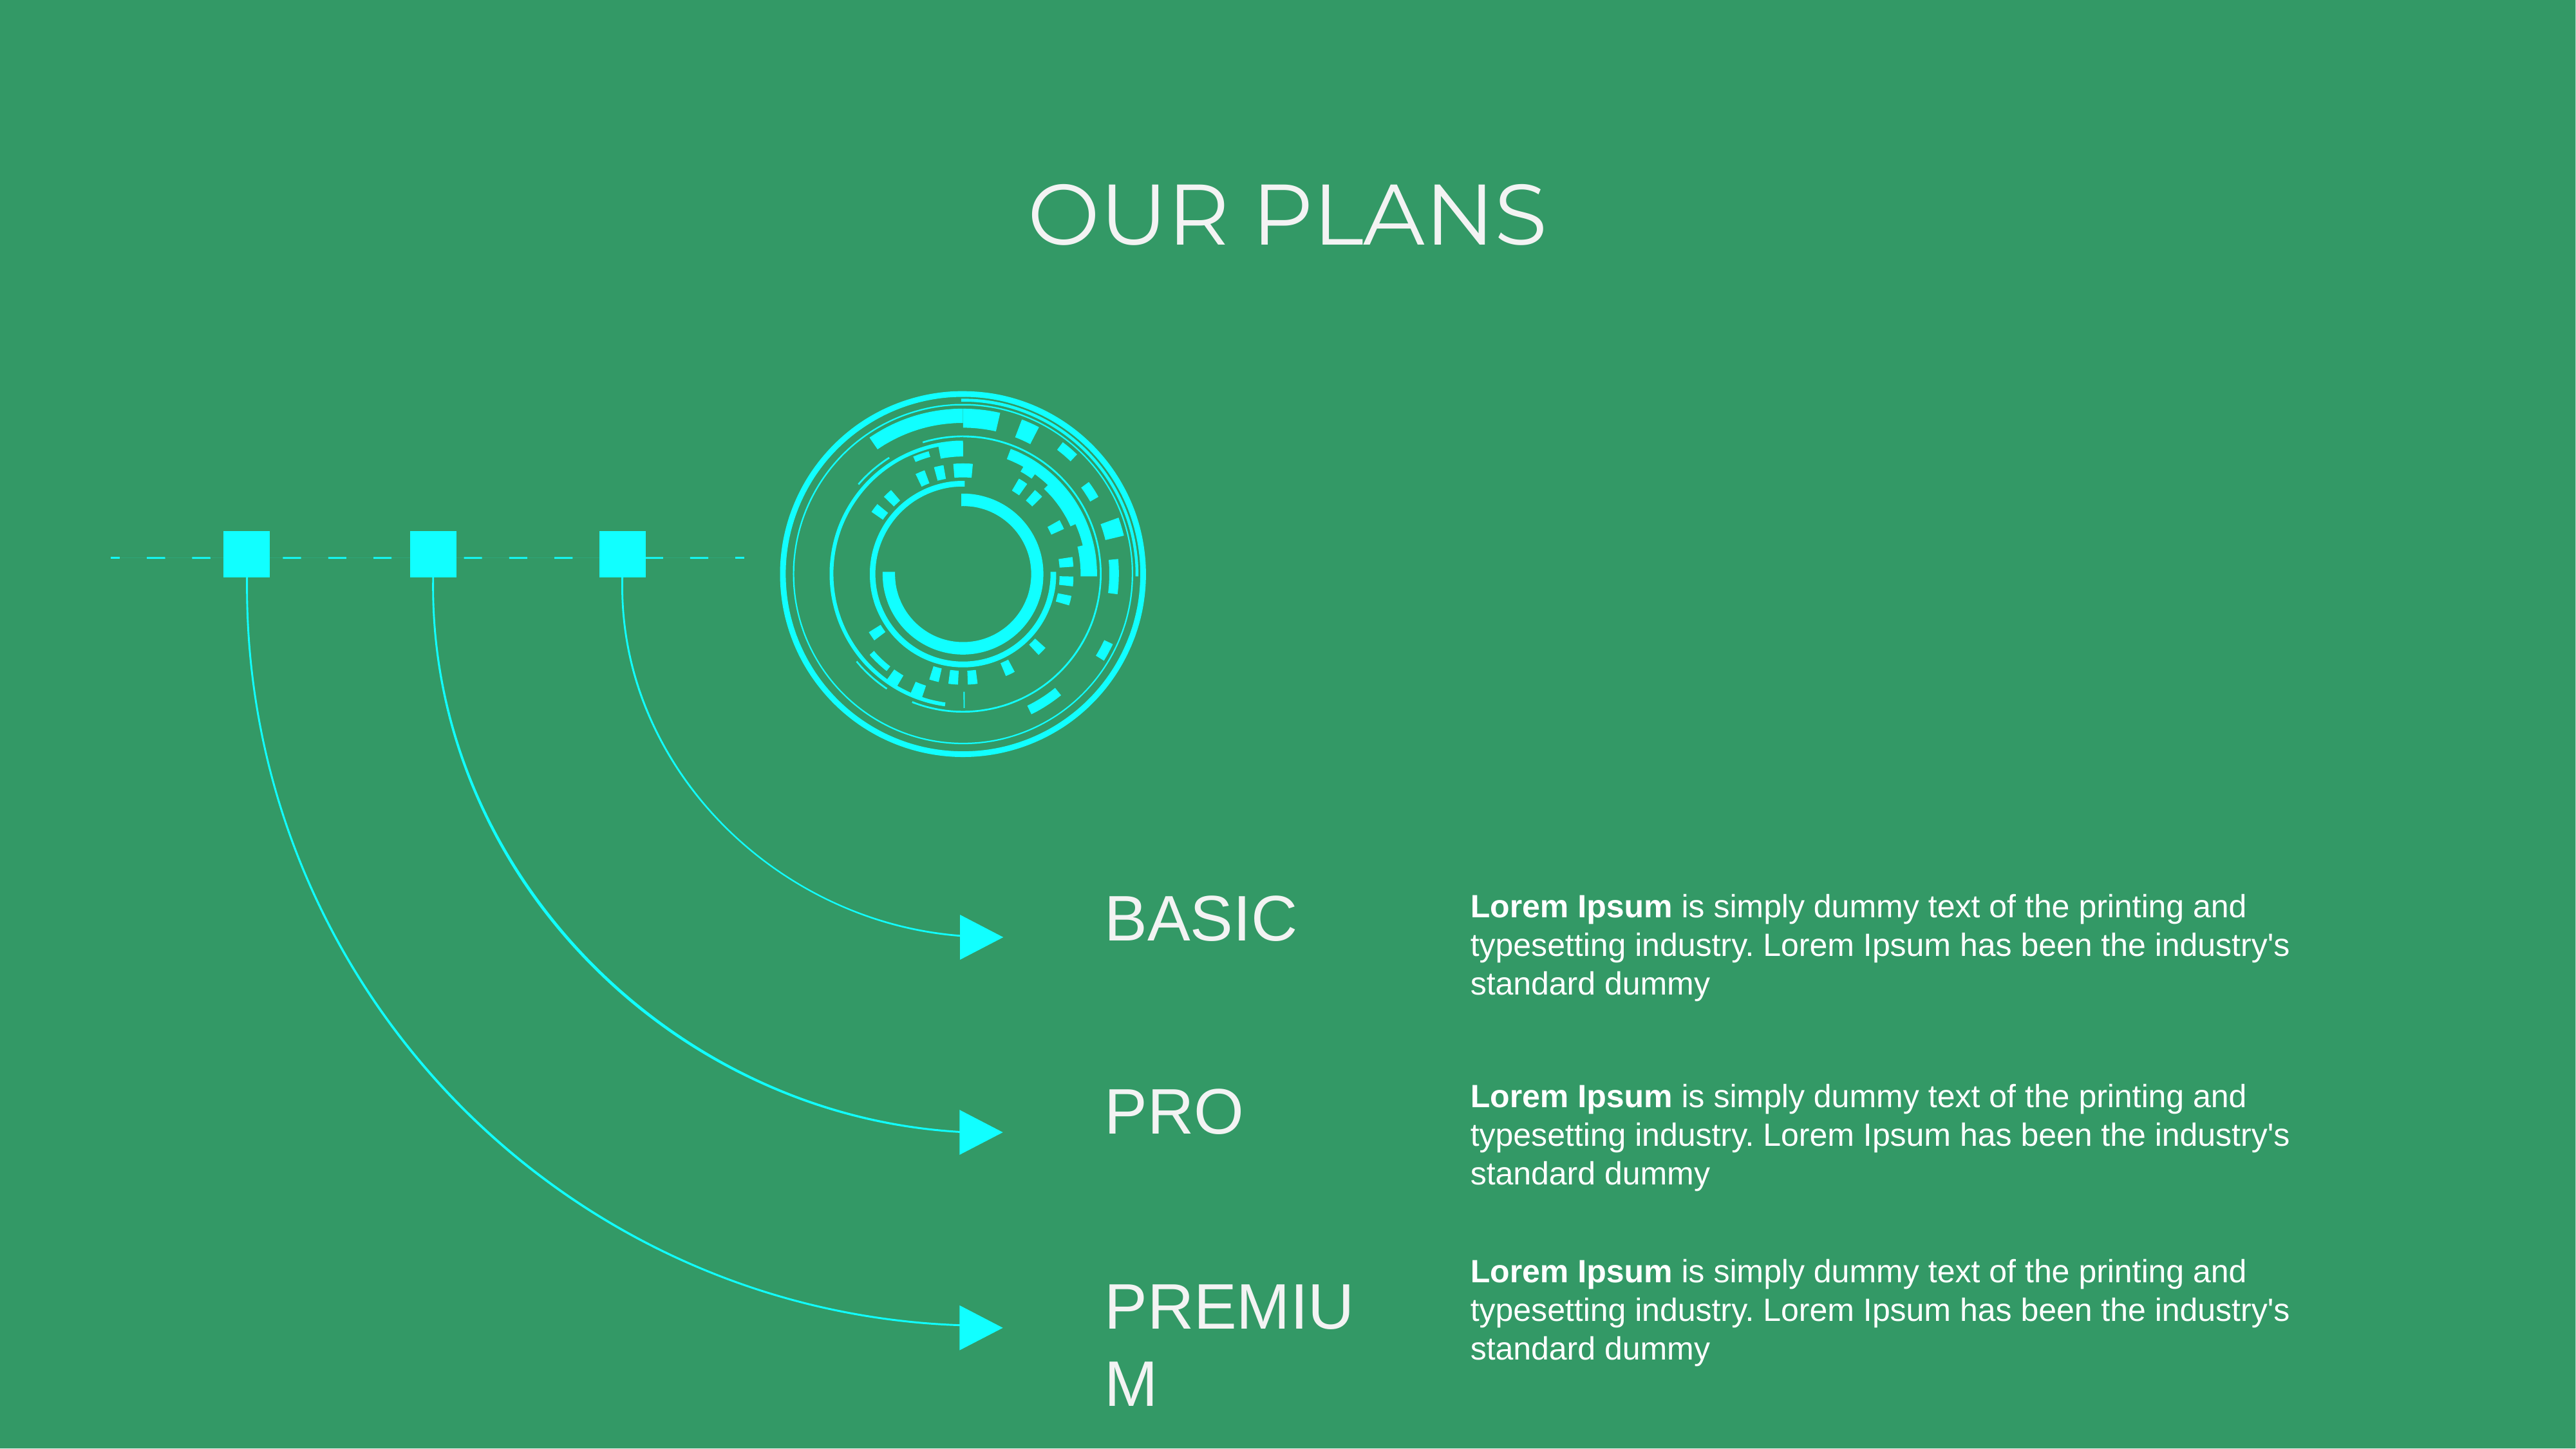

# OUR PLANS

BASIC
Lorem Ipsum is simply dummy text of the printing and typesetting industry. Lorem Ipsum has been the industry's standard dummy
PRO
Lorem Ipsum is simply dummy text of the printing and typesetting industry. Lorem Ipsum has been the industry's standard dummy
PREMIUM
Lorem Ipsum is simply dummy text of the printing and typesetting industry. Lorem Ipsum has been the industry's standard dummy